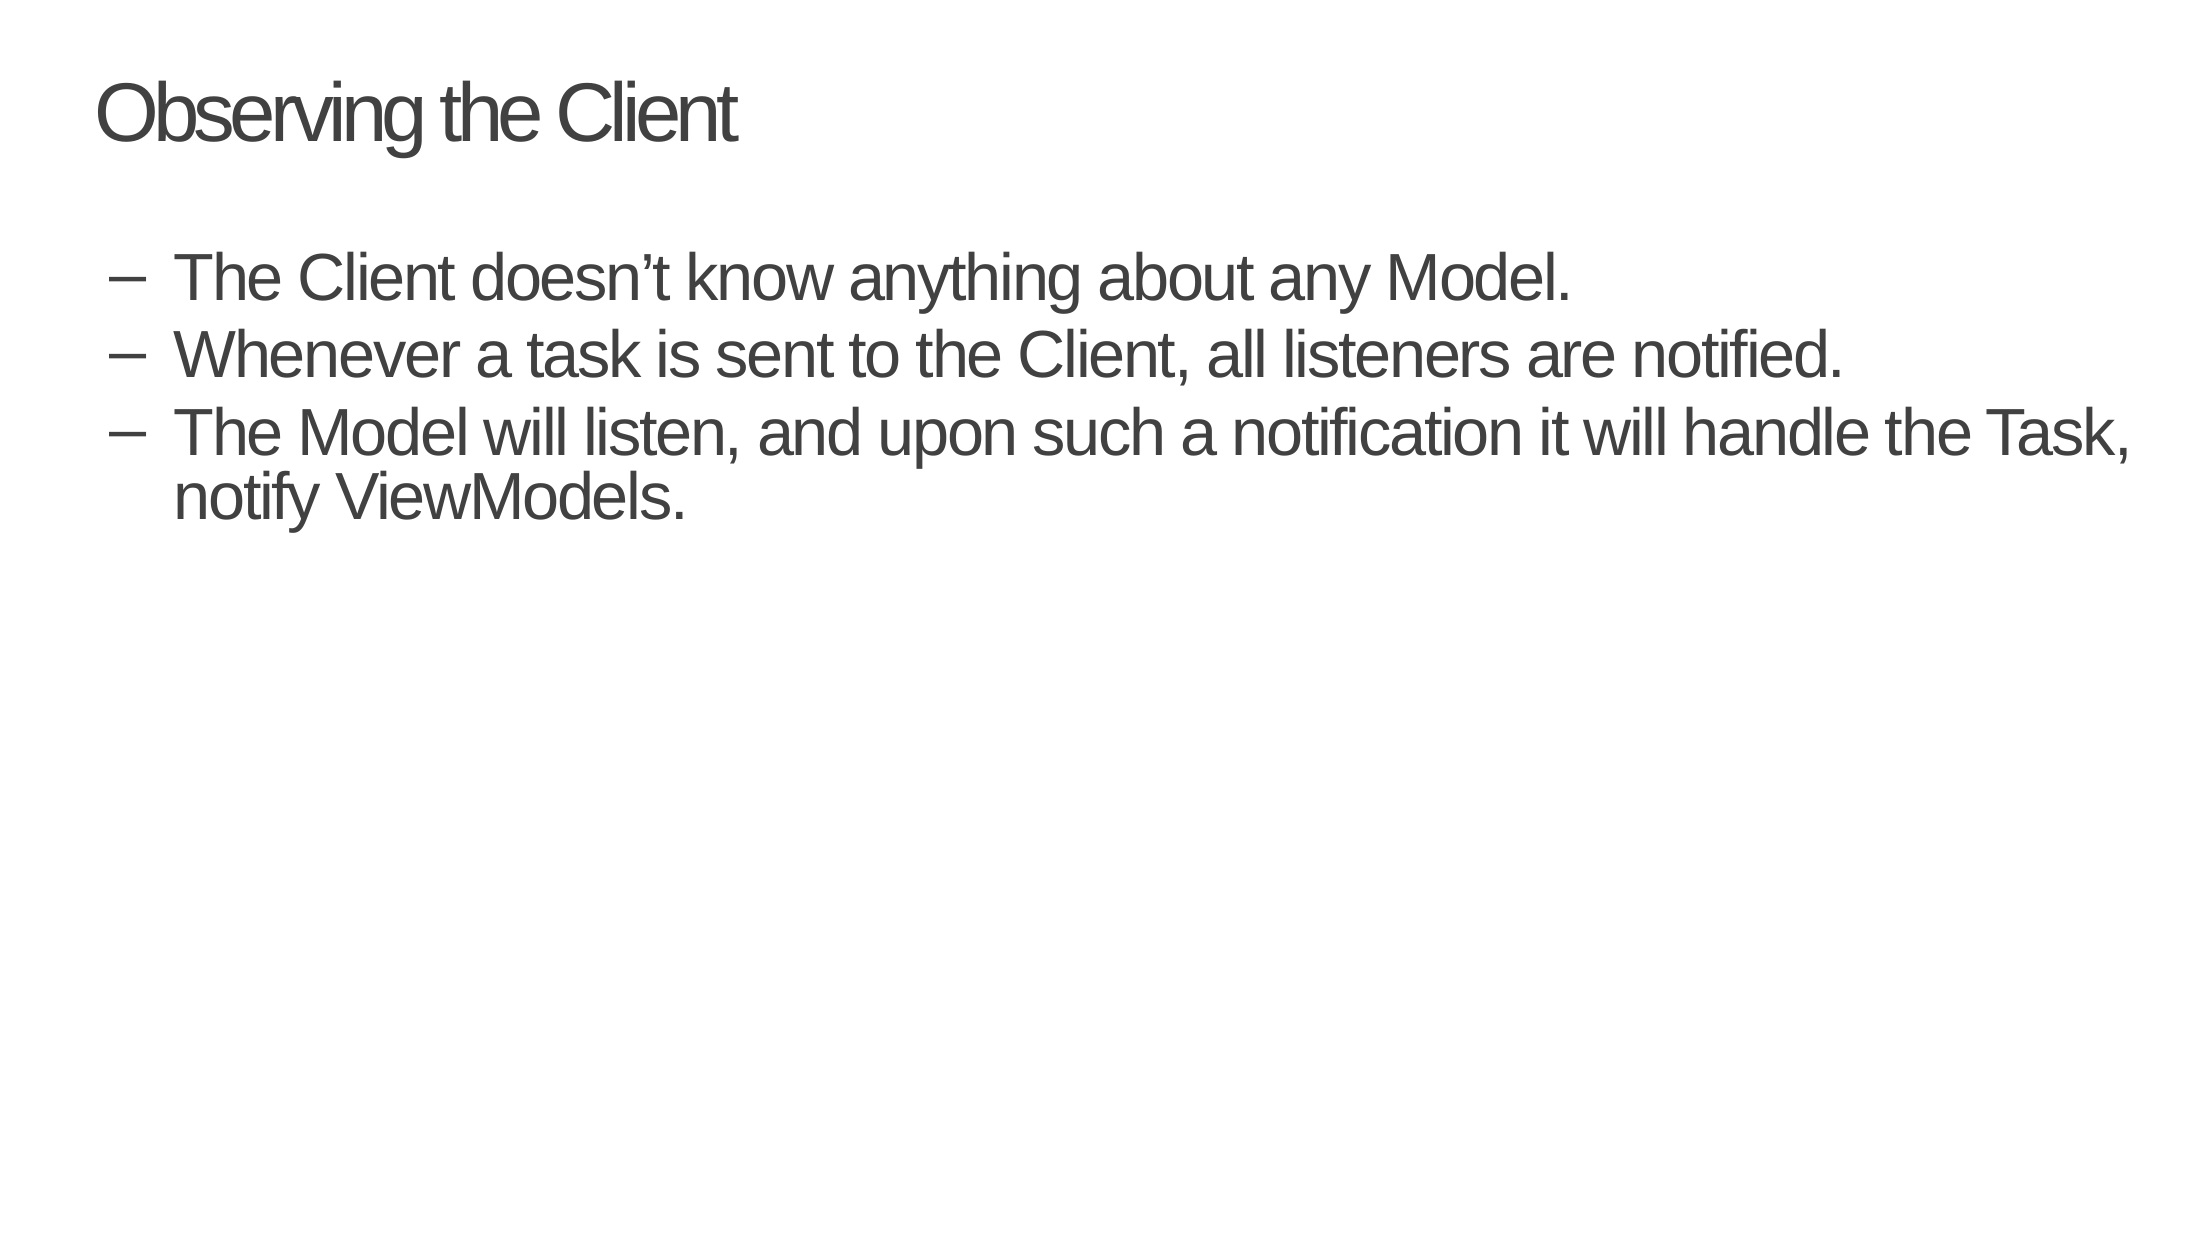

# Observing the Client
The Client doesn’t know anything about any Model.
Whenever a task is sent to the Client, all listeners are notified.
The Model will listen, and upon such a notification it will handle the Task, notify ViewModels.